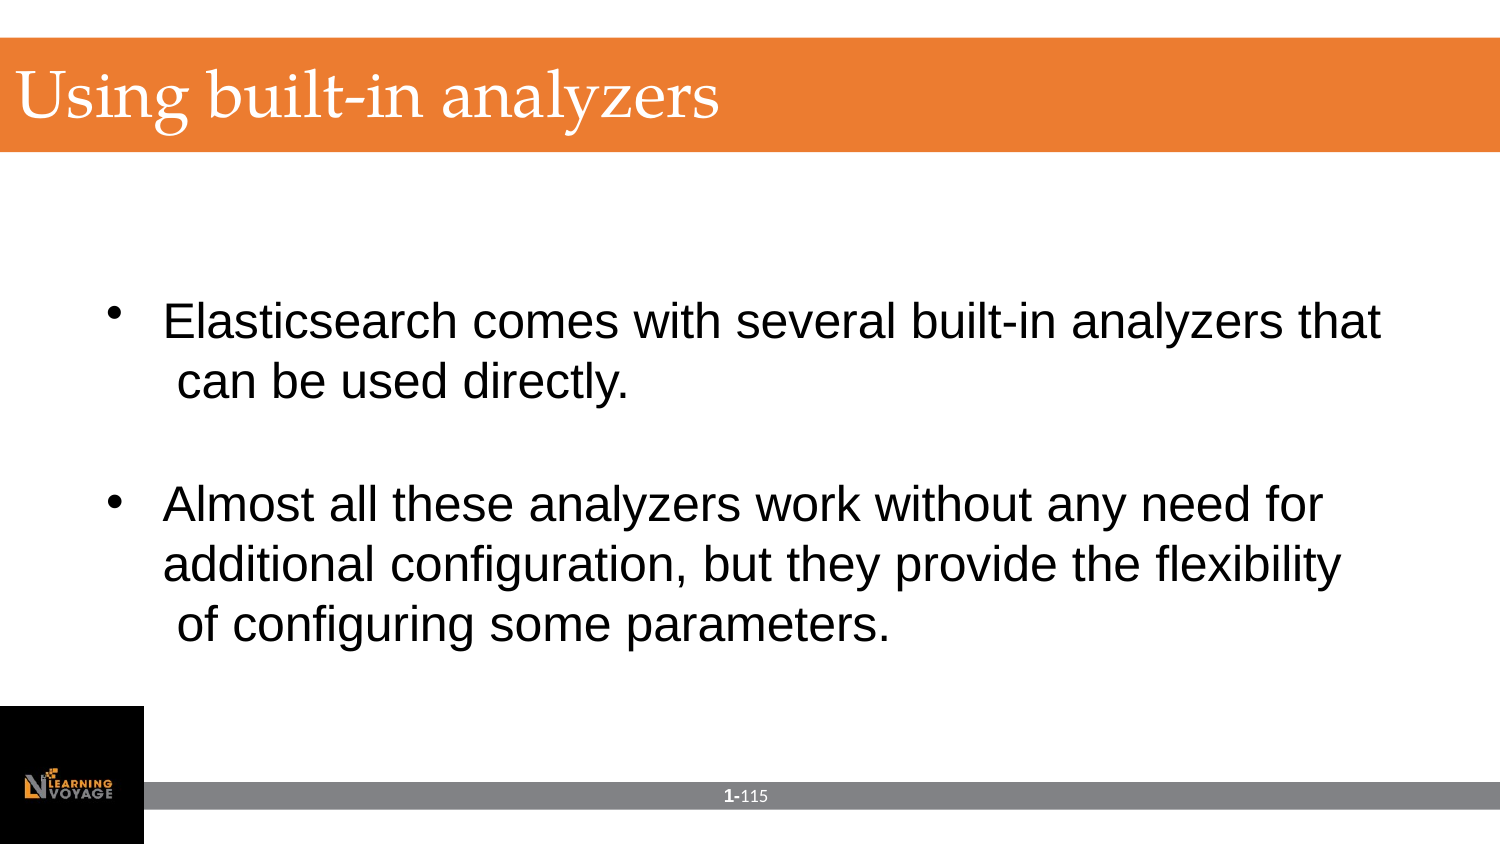

# Using built-in analyzers
Elasticsearch comes with several built-in analyzers that  can be used directly.

Almost all these analyzers work without any need for  additional configuration, but they provide the flexibility  of configuring some parameters.
1-115